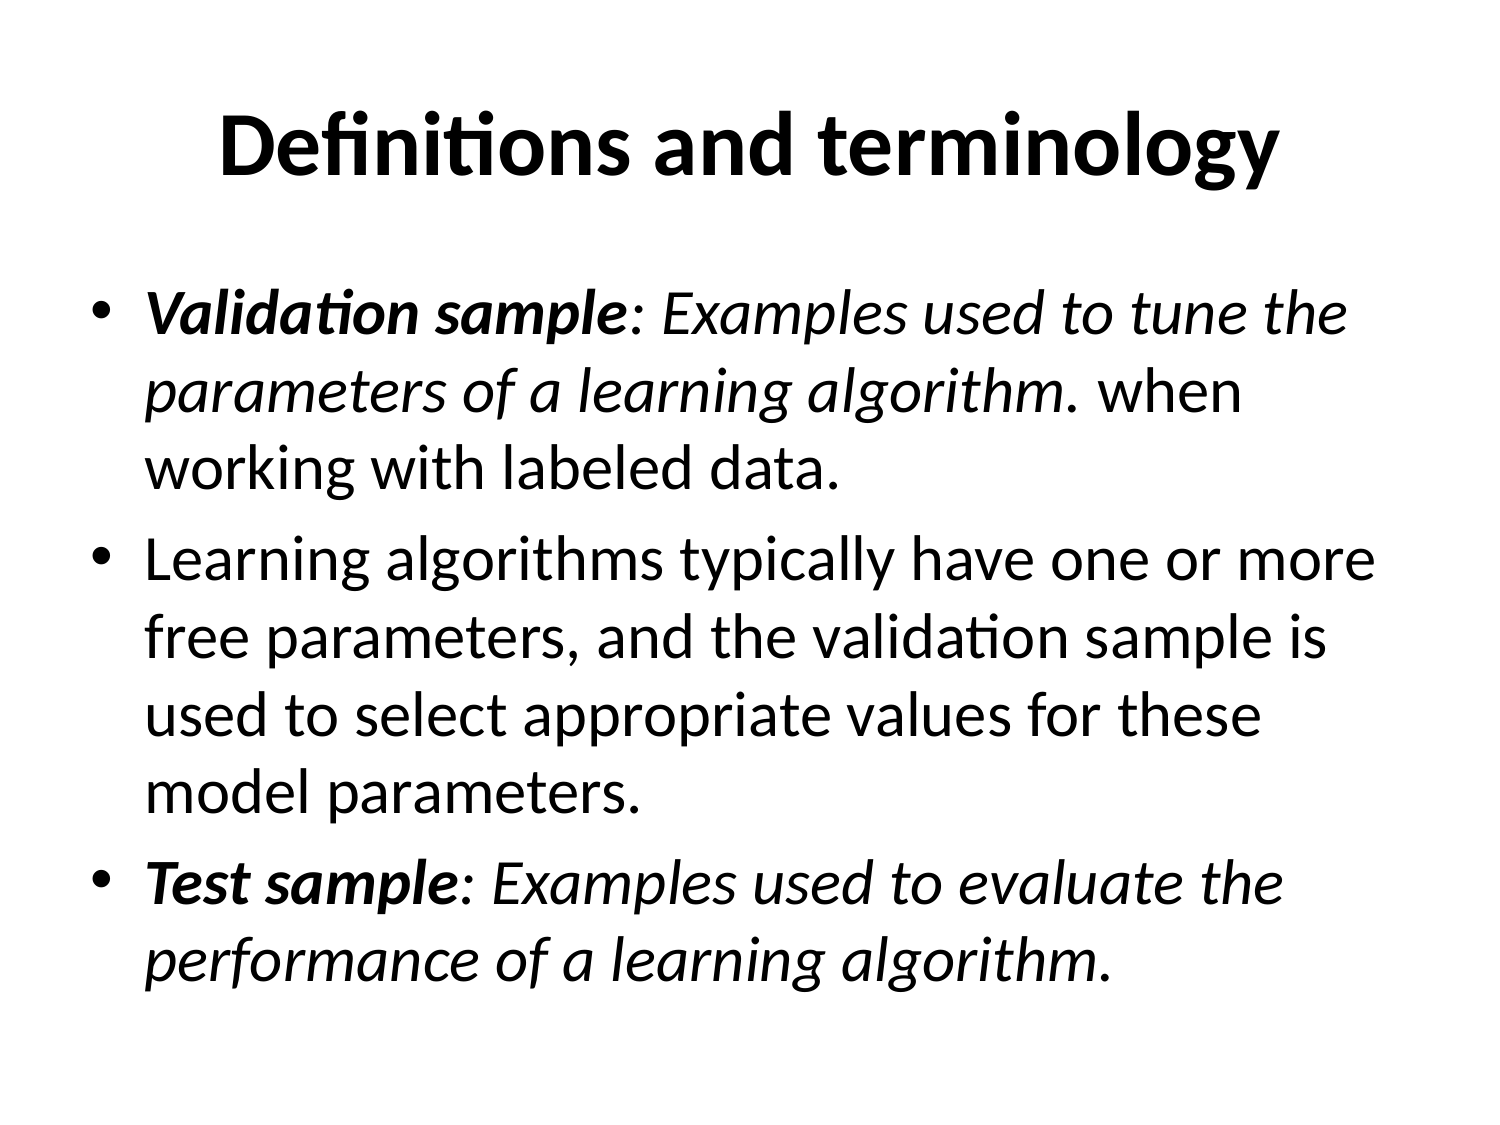

# Definitions and terminology
Validation sample: Examples used to tune the parameters of a learning algorithm. when working with labeled data.
Learning algorithms typically have one or more free parameters, and the validation sample is used to select appropriate values for these model parameters.
Test sample: Examples used to evaluate the performance of a learning algorithm.